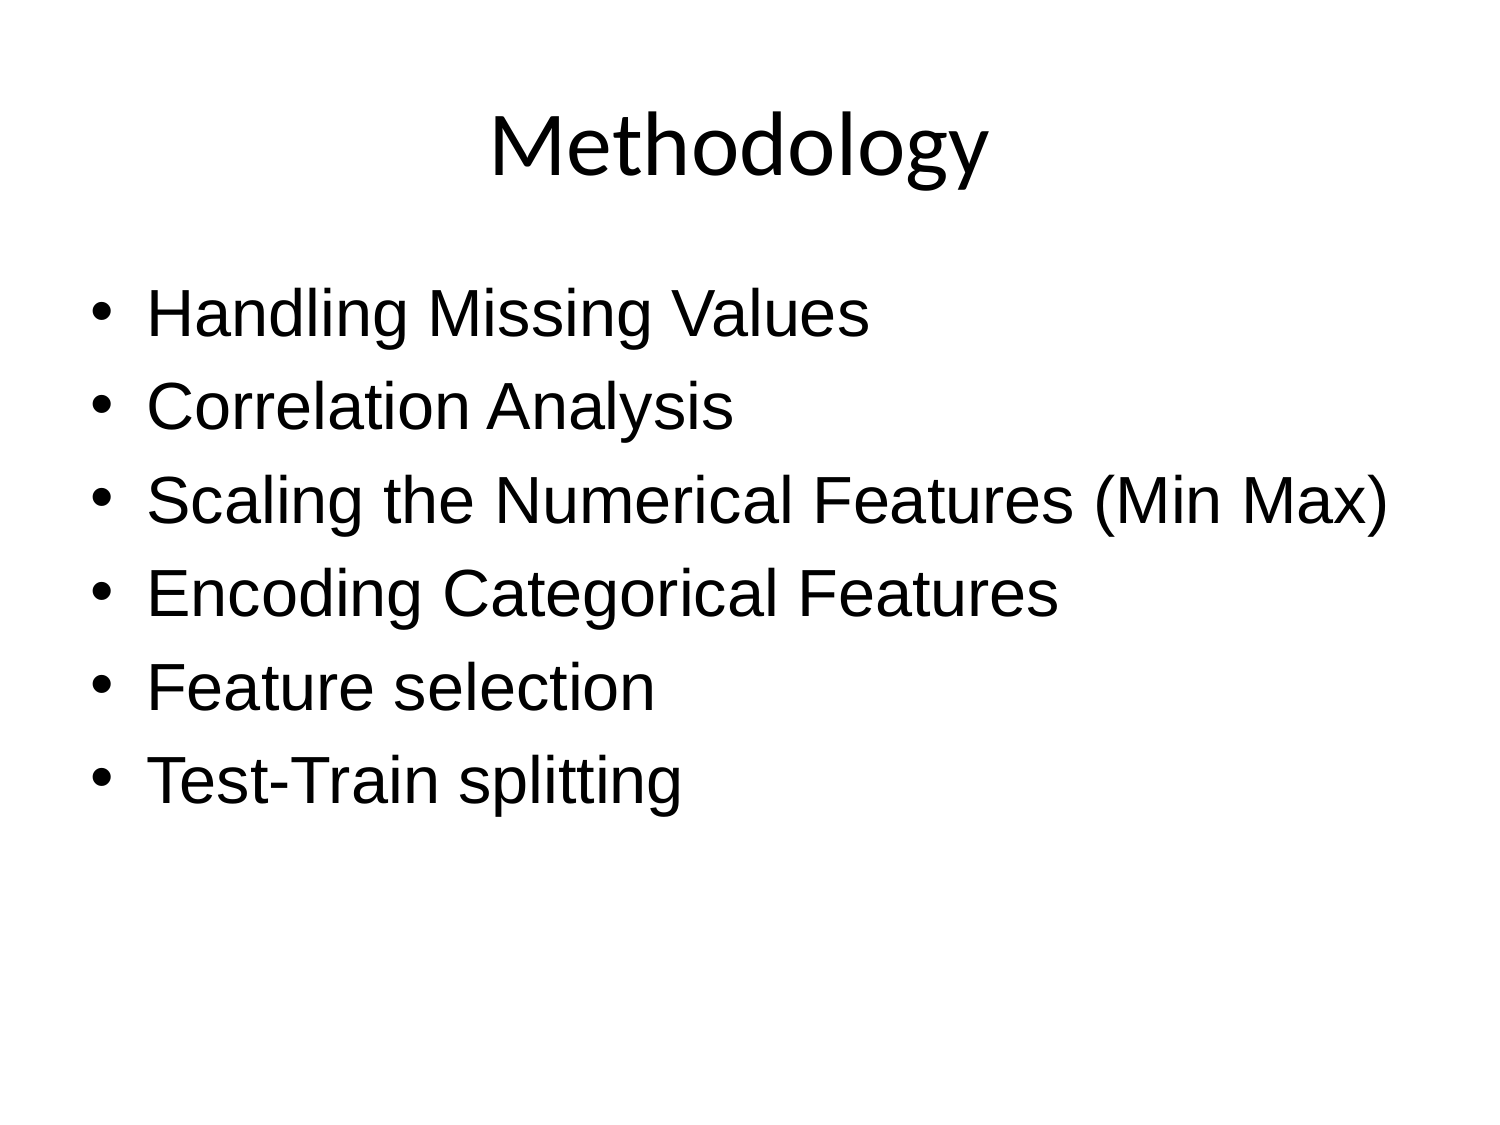

# Methodology
Handling Missing Values
Correlation Analysis
Scaling the Numerical Features (Min Max)
Encoding Categorical Features
Feature selection
Test-Train splitting